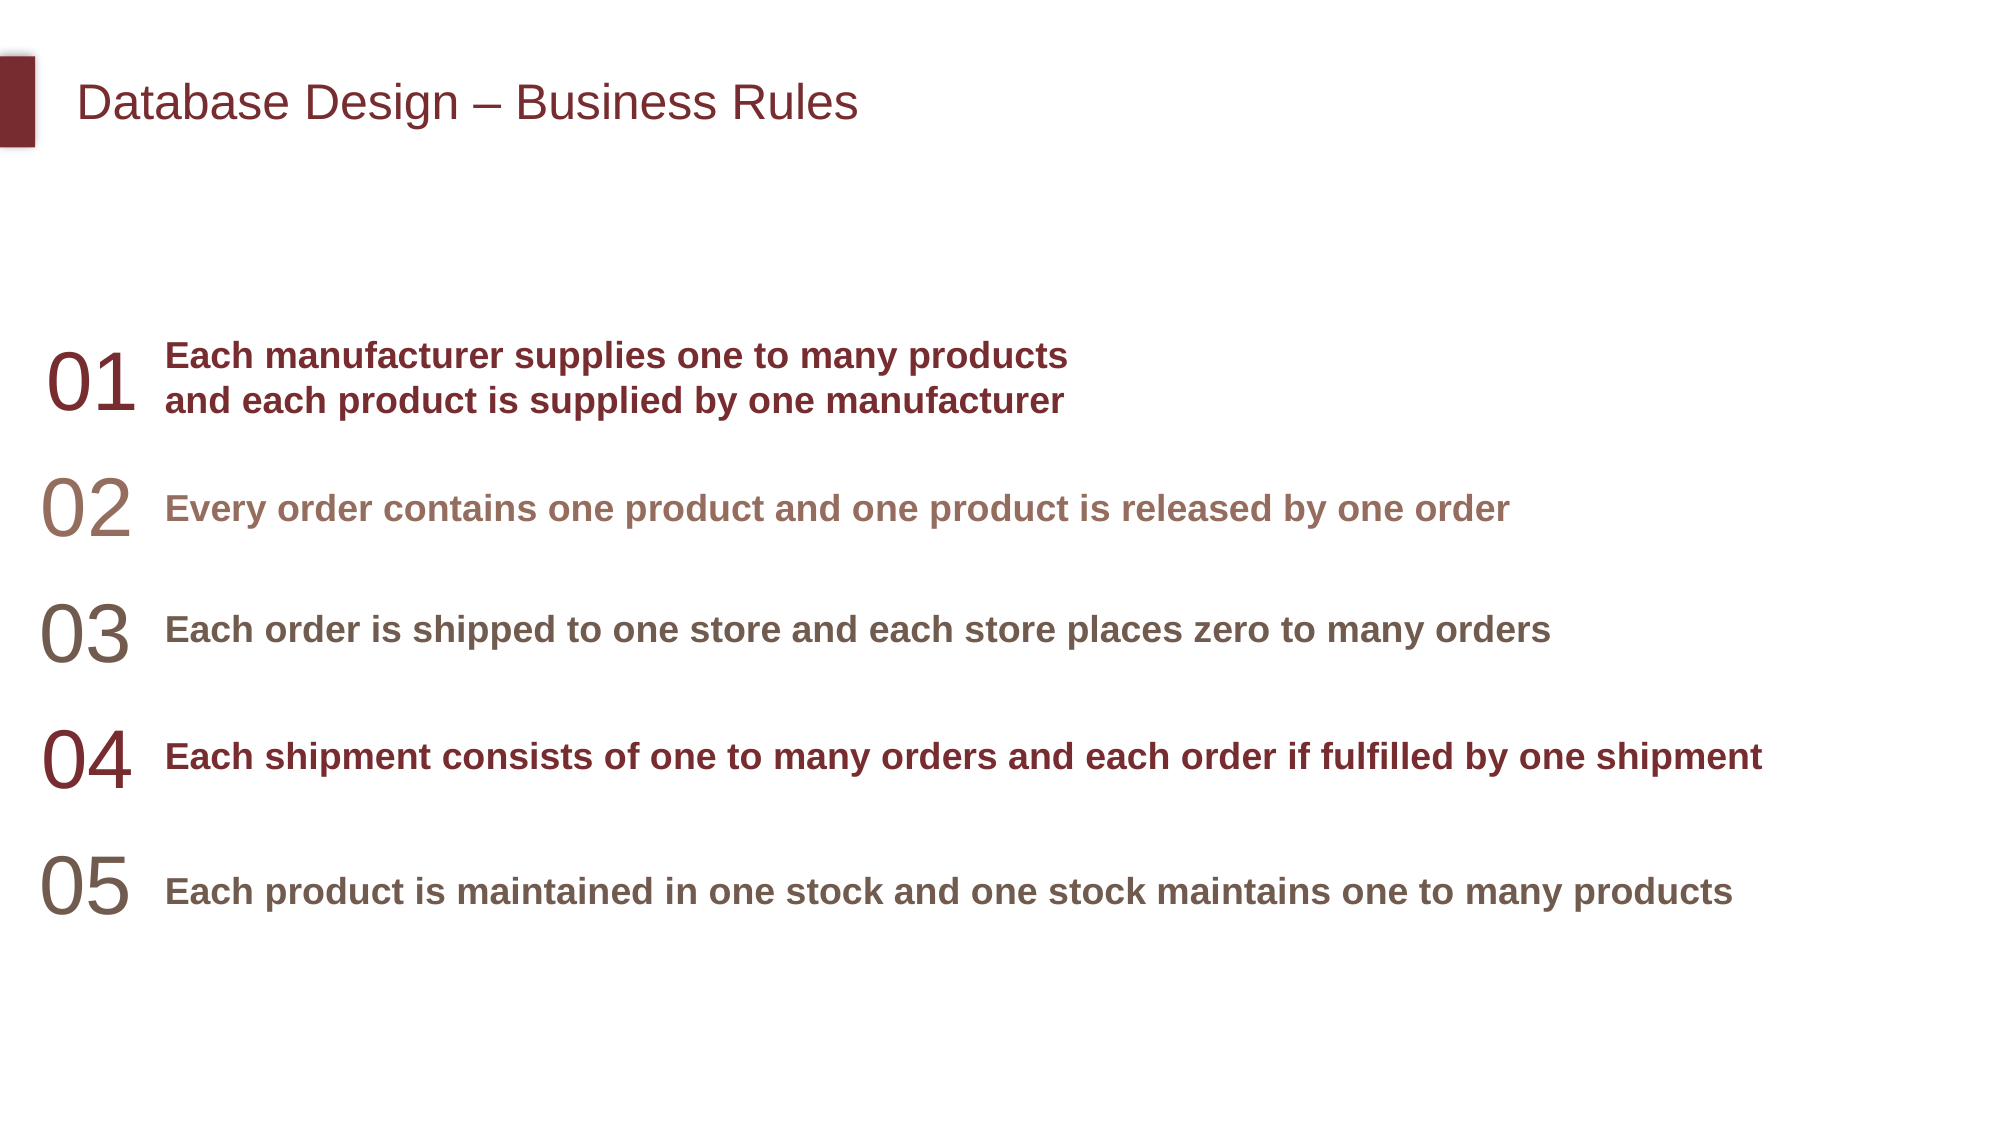

Database Design – Business Rules
01
Each manufacturer supplies one to many products
and each product is supplied by one manufacturer
02
Every order contains one product and one product is released by one order
03
Each order is shipped to one store and each store places zero to many orders
04
Each shipment consists of one to many orders and each order if fulfilled by one shipment
05
Each product is maintained in one stock and one stock maintains one to many products